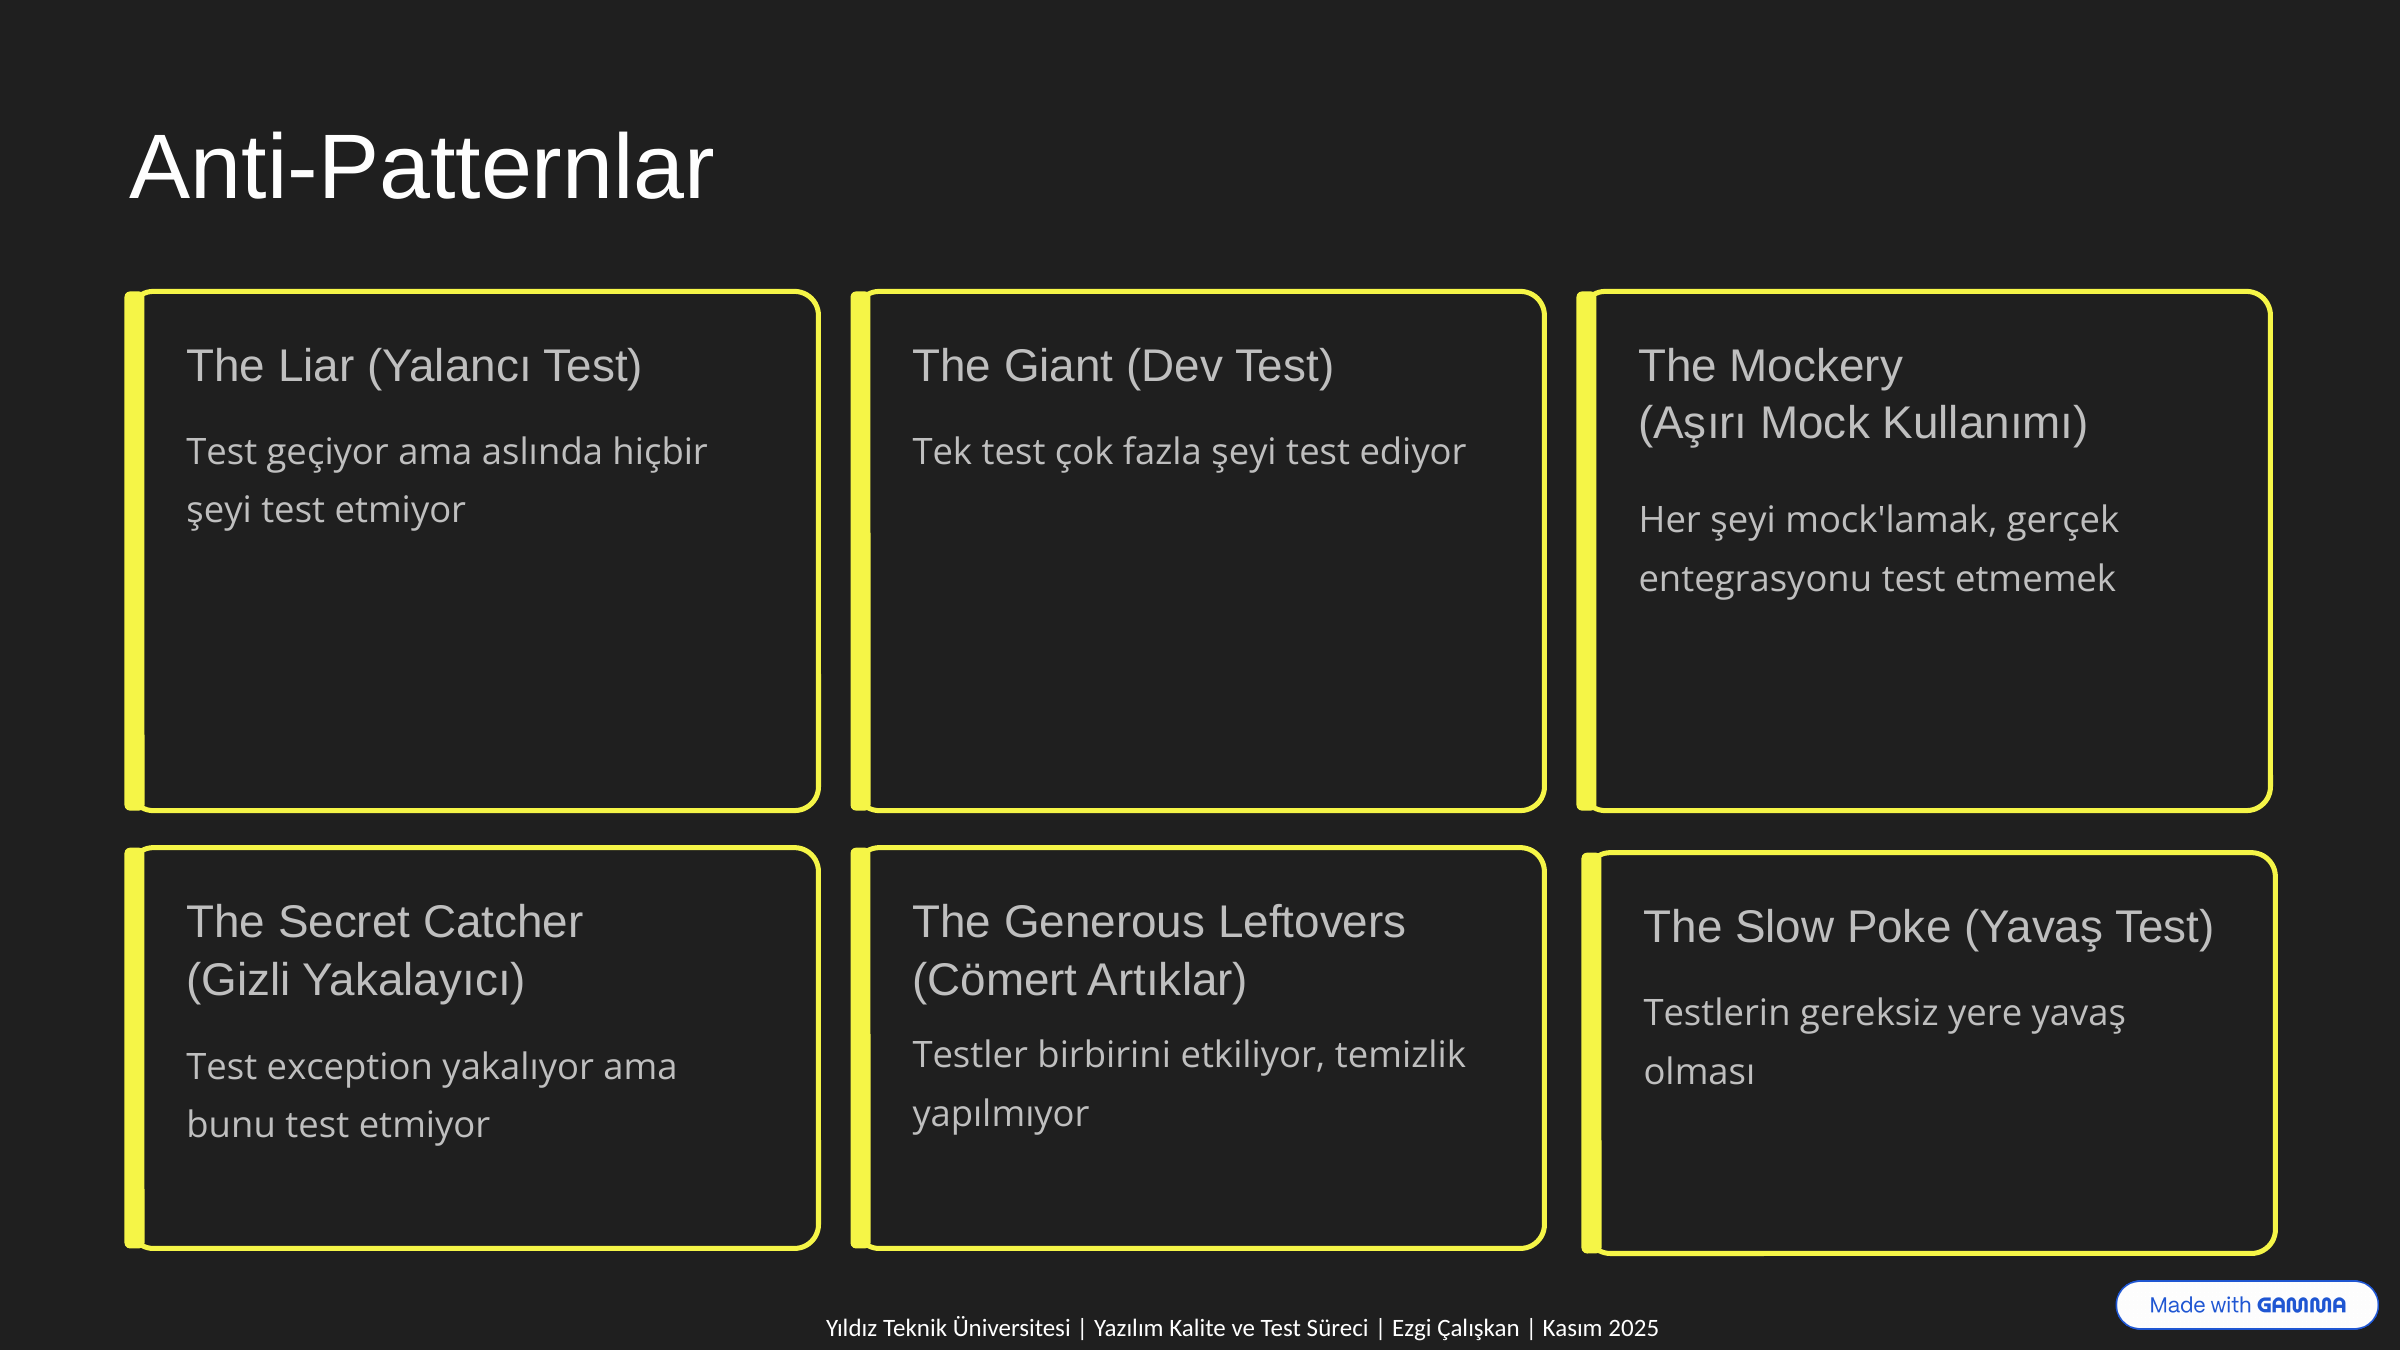

Anti-Patternlar

The Liar (Yalancı Test)
The Giant (Dev Test)
The Mockery
(Aşırı Mock Kullanımı)
Test geçiyor ama aslında hiçbir şeyi test etmiyor
Tek test çok fazla şeyi test ediyor
Her şeyi mock'lamak, gerçek entegrasyonu test etmemek

The Secret Catcher
(Gizli Yakalayıcı)
The Generous Leftovers
(Cömert Artıklar)
The Slow Poke (Yavaş Test)
Testlerin gereksiz yere yavaş olması
Testler birbirini etkiliyor, temizlik yapılmıyor
Test exception yakalıyor ama bunu test etmiyor
Yıldız Teknik Üniversitesi | Yazılım Kalite ve Test Süreci | Ezgi Çalışkan | Kasım 2025